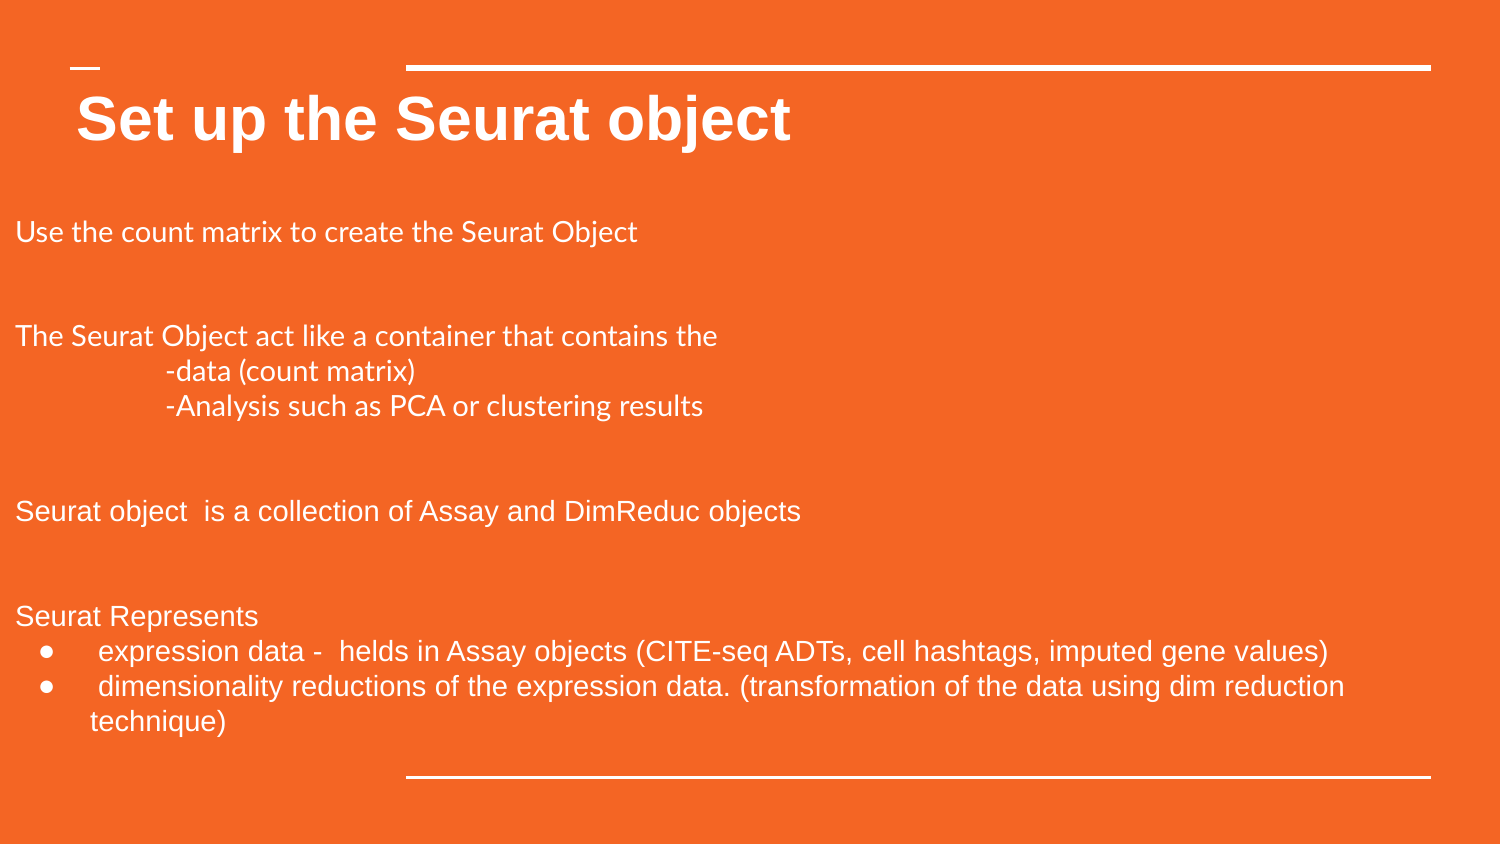

# Set up the Seurat object

Use the count matrix to create the Seurat Object

The Seurat Object act like a container that contains the
	-data (count matrix)
	-Analysis such as PCA or clustering results

Seurat object  is a collection of Assay and DimReduc objects

Seurat Represents
 expression data -  helds in Assay objects (CITE-seq ADTs, cell hashtags, imputed gene values)
 dimensionality reductions of the expression data. (transformation of the data using dim reduction technique)